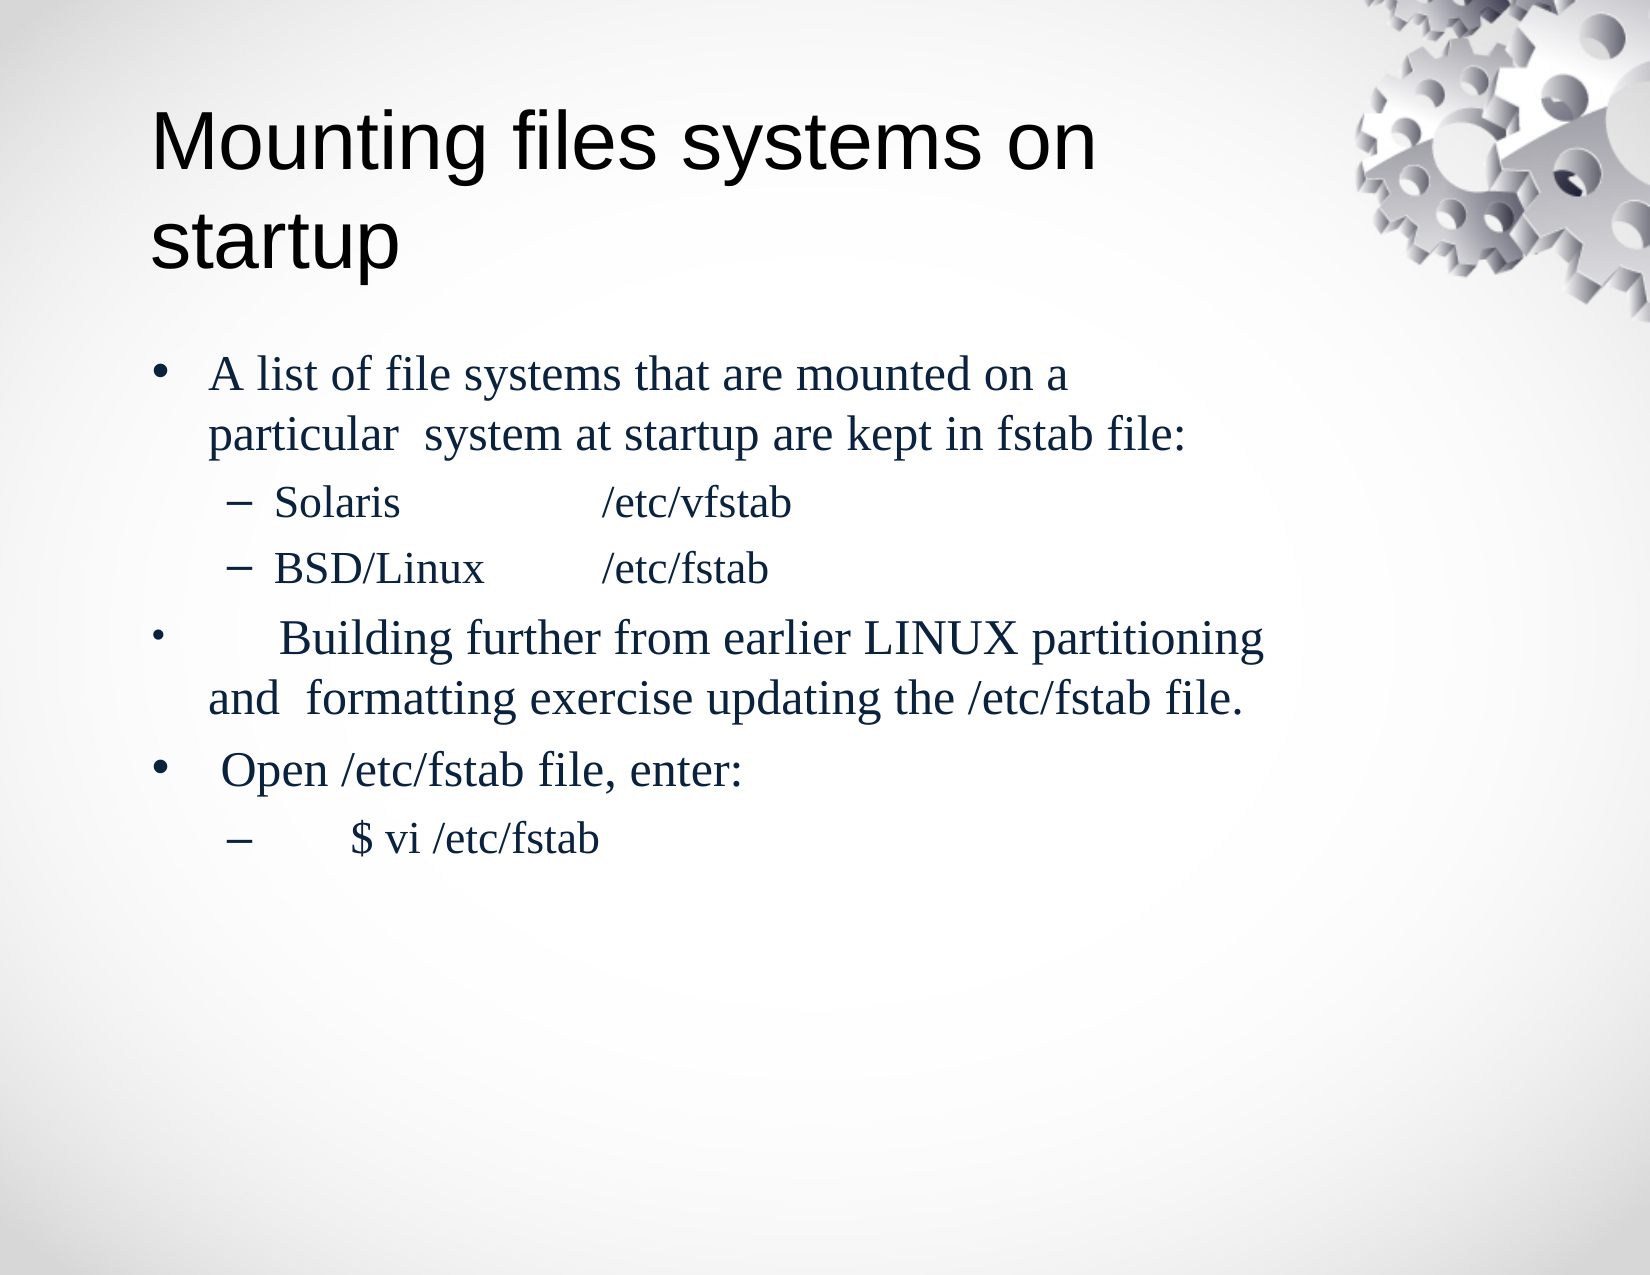

# Mounting files systems on startup
A list of file systems that are mounted on a particular  system at startup are kept in fstab file:
Solaris
BSD/Linux
/etc/vfstab
/etc/fstab
	Building further from earlier LINUX partitioning and  formatting exercise updating the /etc/fstab file.
Open /etc/fstab file, enter:
–	$ vi /etc/fstab